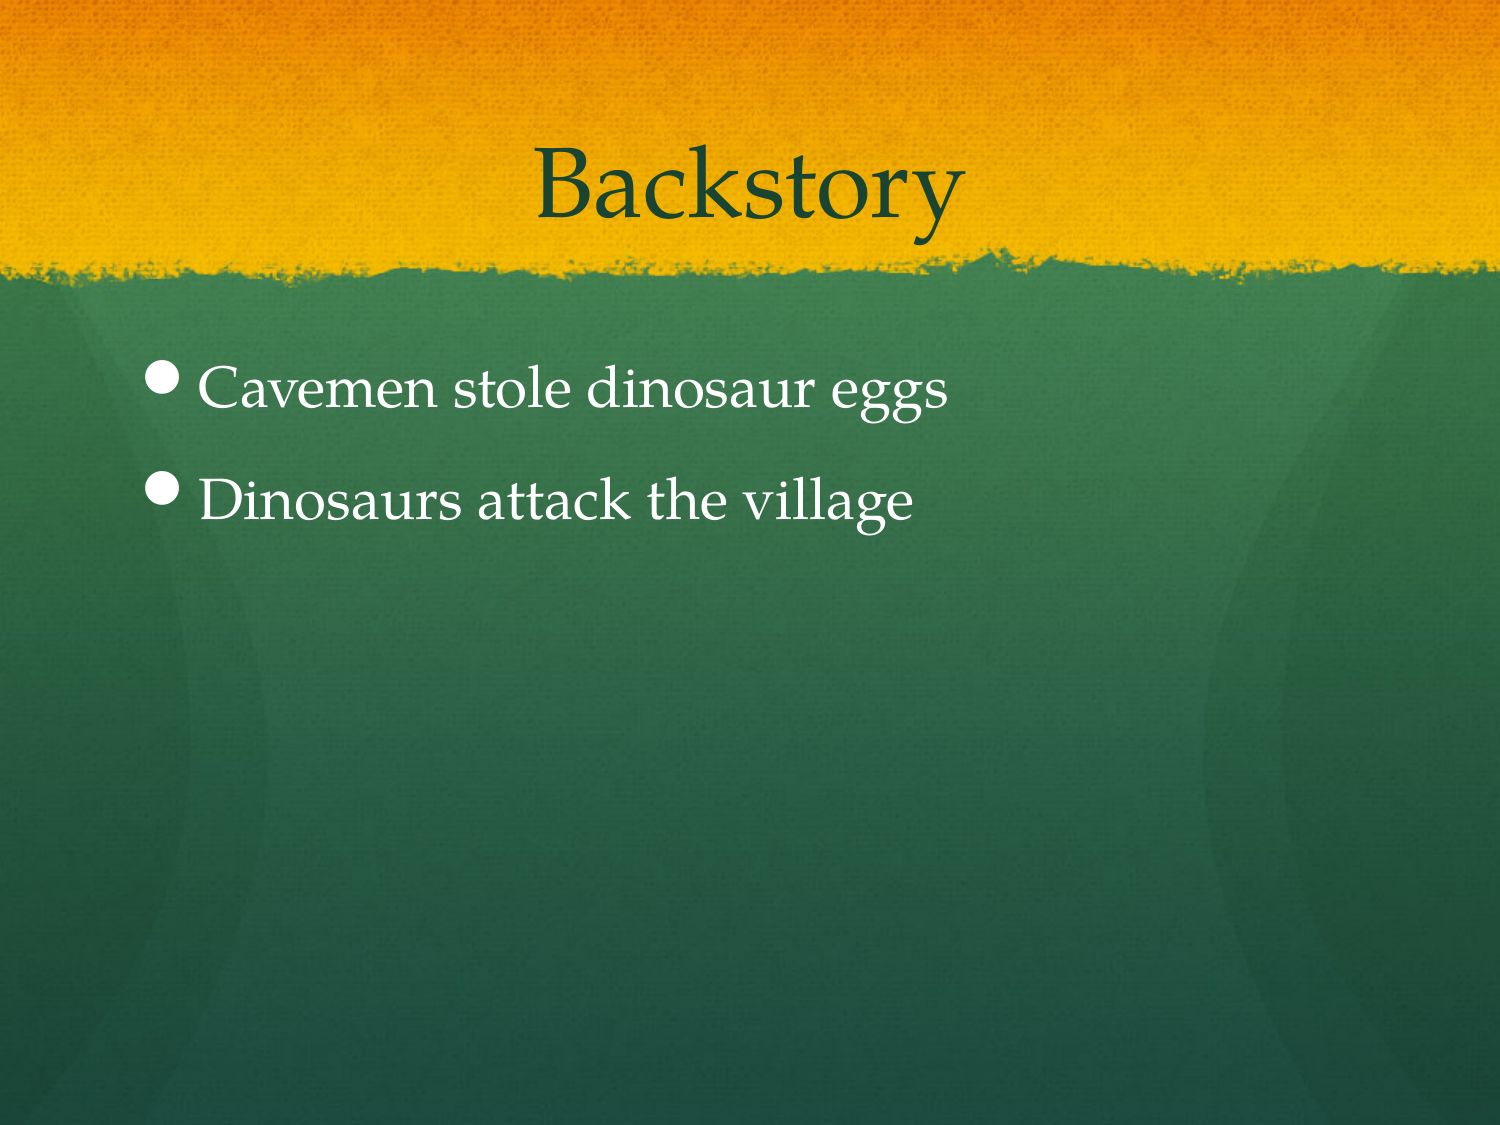

# Backstory
Cavemen stole dinosaur eggs
Dinosaurs attack the village